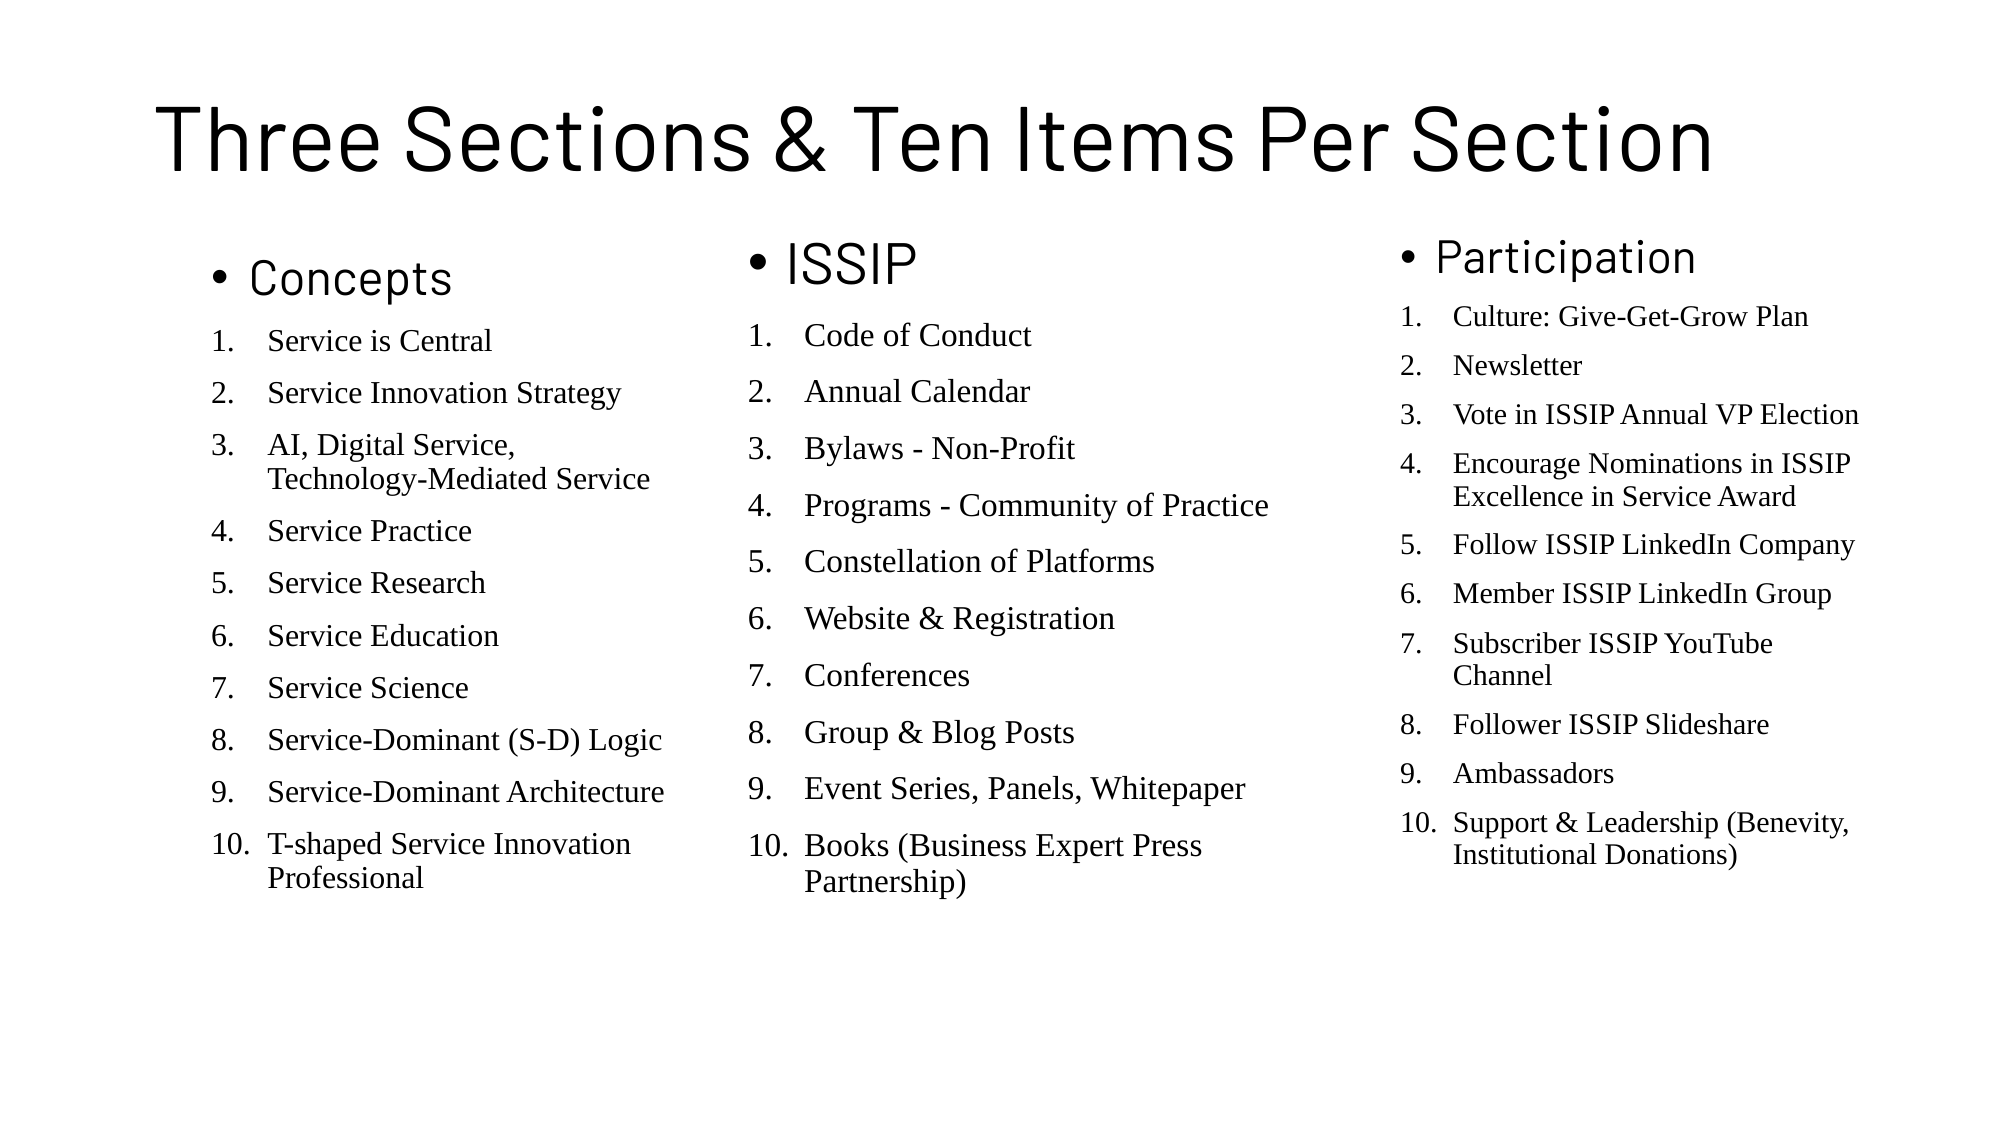

# Three Sections & Ten Items Per Section
ISSIP
Code of Conduct
Annual Calendar
Bylaws - Non-Profit
Programs - Community of Practice
Constellation of Platforms
Website & Registration
Conferences
Group & Blog Posts
Event Series, Panels, Whitepaper
Books (Business Expert Press Partnership)

Participation
Culture: Give-Get-Grow Plan
Newsletter
Vote in ISSIP Annual VP Election
Encourage Nominations in ISSIP Excellence in Service Award
Follow ISSIP LinkedIn Company
Member ISSIP LinkedIn Group
Subscriber ISSIP YouTube Channel
Follower ISSIP Slideshare
Ambassadors
Support & Leadership (Benevity, Institutional Donations)

Concepts
Service is Central
Service Innovation Strategy
AI, Digital Service, Technology-Mediated Service
Service Practice
Service Research
Service Education
Service Science
Service-Dominant (S-D) Logic
Service-Dominant Architecture
T-shaped Service Innovation Professional